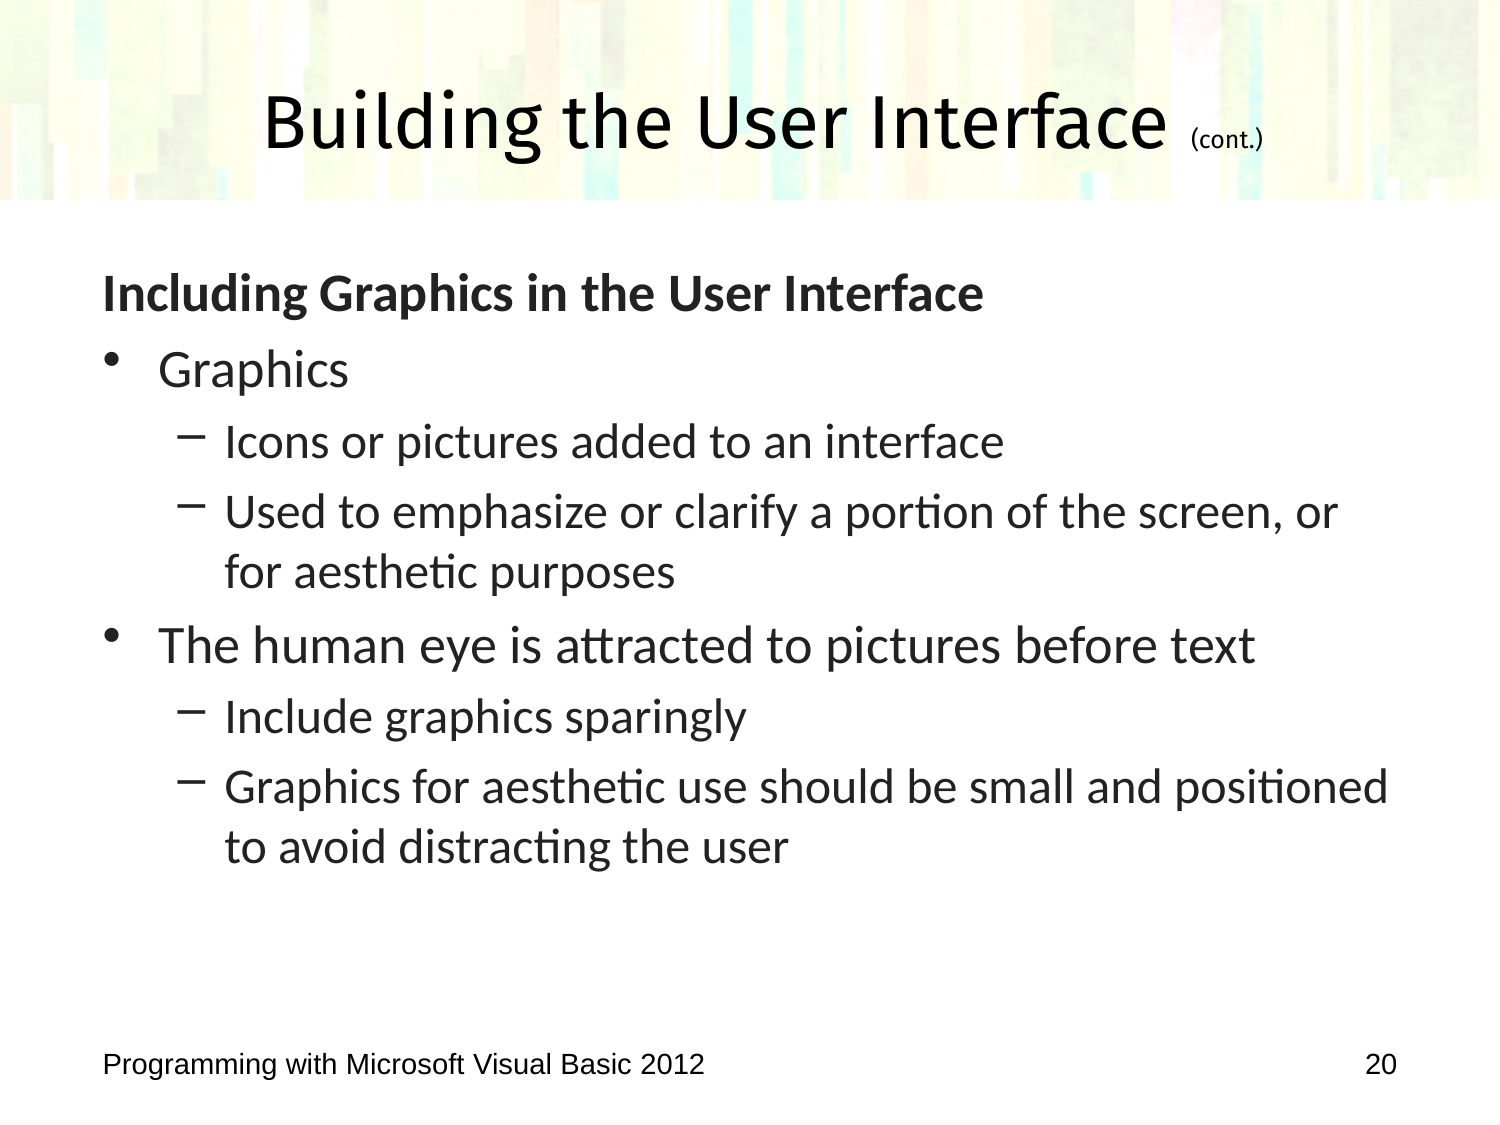

# Building the User Interface (cont.)
Including Graphics in the User Interface
Graphics
Icons or pictures added to an interface
Used to emphasize or clarify a portion of the screen, or for aesthetic purposes
The human eye is attracted to pictures before text
Include graphics sparingly
Graphics for aesthetic use should be small and positioned to avoid distracting the user
Programming with Microsoft Visual Basic 2012
20